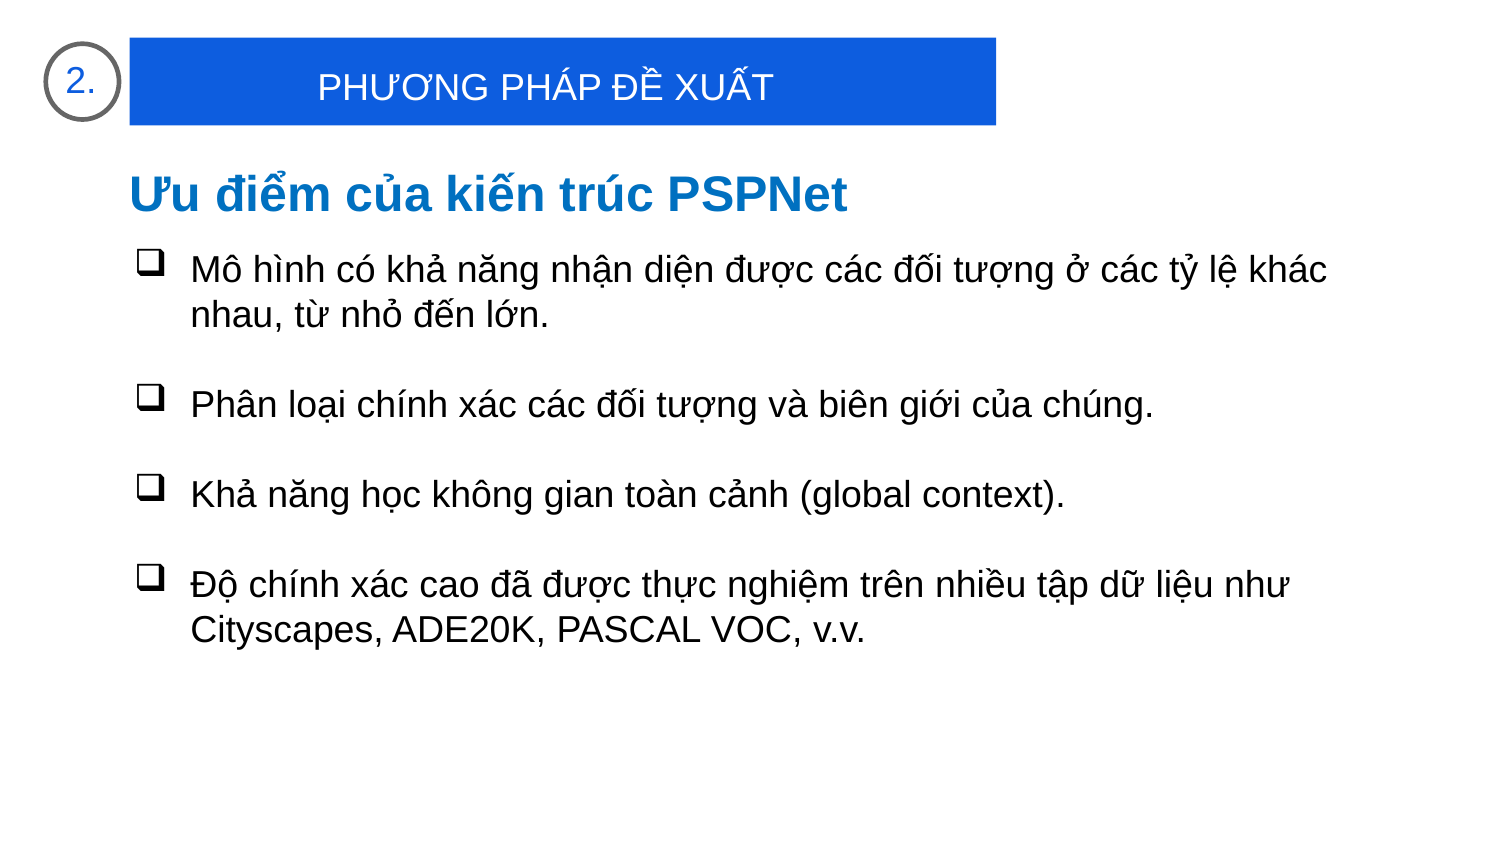

2.
PHƯƠNG PHÁP ĐỀ XUẤT

Ưu điểm của kiến trúc PSPNet
Mô hình có khả năng nhận diện được các đối tượng ở các tỷ lệ khác nhau, từ nhỏ đến lớn.

Phân loại chính xác các đối tượng và biên giới của chúng.

Khả năng học không gian toàn cảnh (global context).

Độ chính xác cao đã được thực nghiệm trên nhiều tập dữ liệu như Cityscapes, ADE20K, PASCAL VOC, v.v.